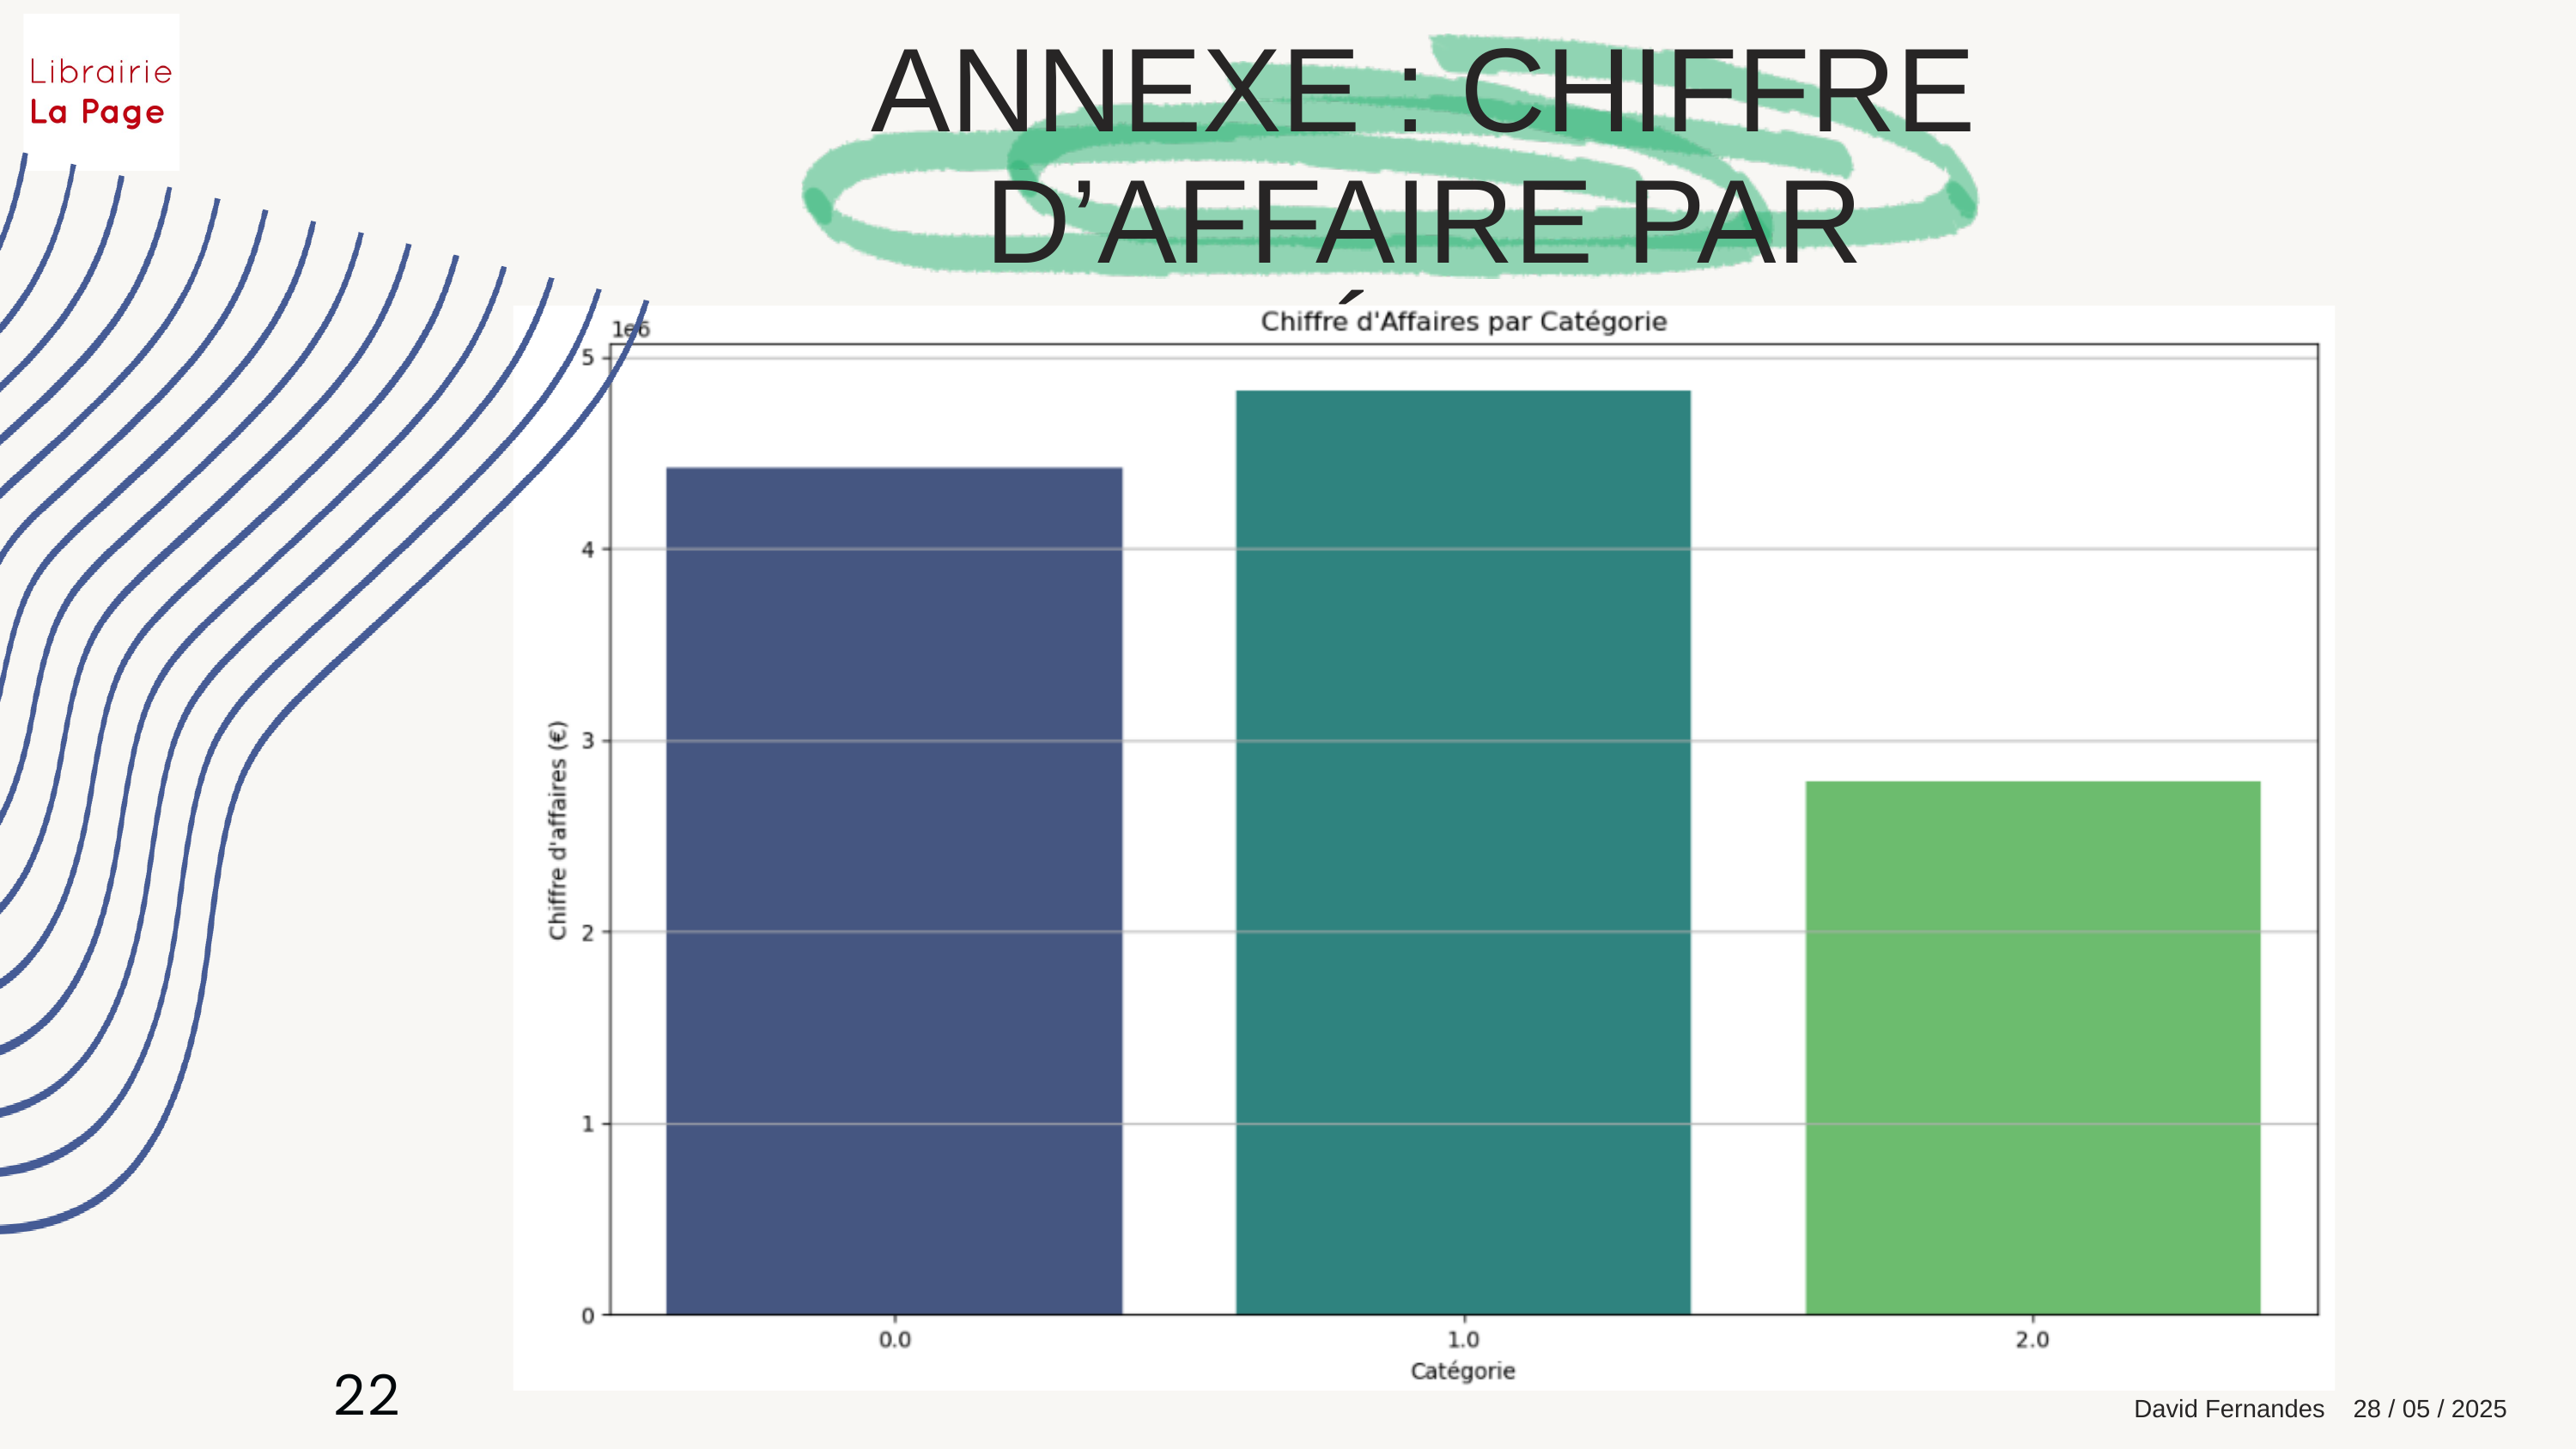

ANNEXE : CHIFFRE D’AFFAIRE PAR CATÉGORIE

22
David Fernandes    28 / 05 / 2025